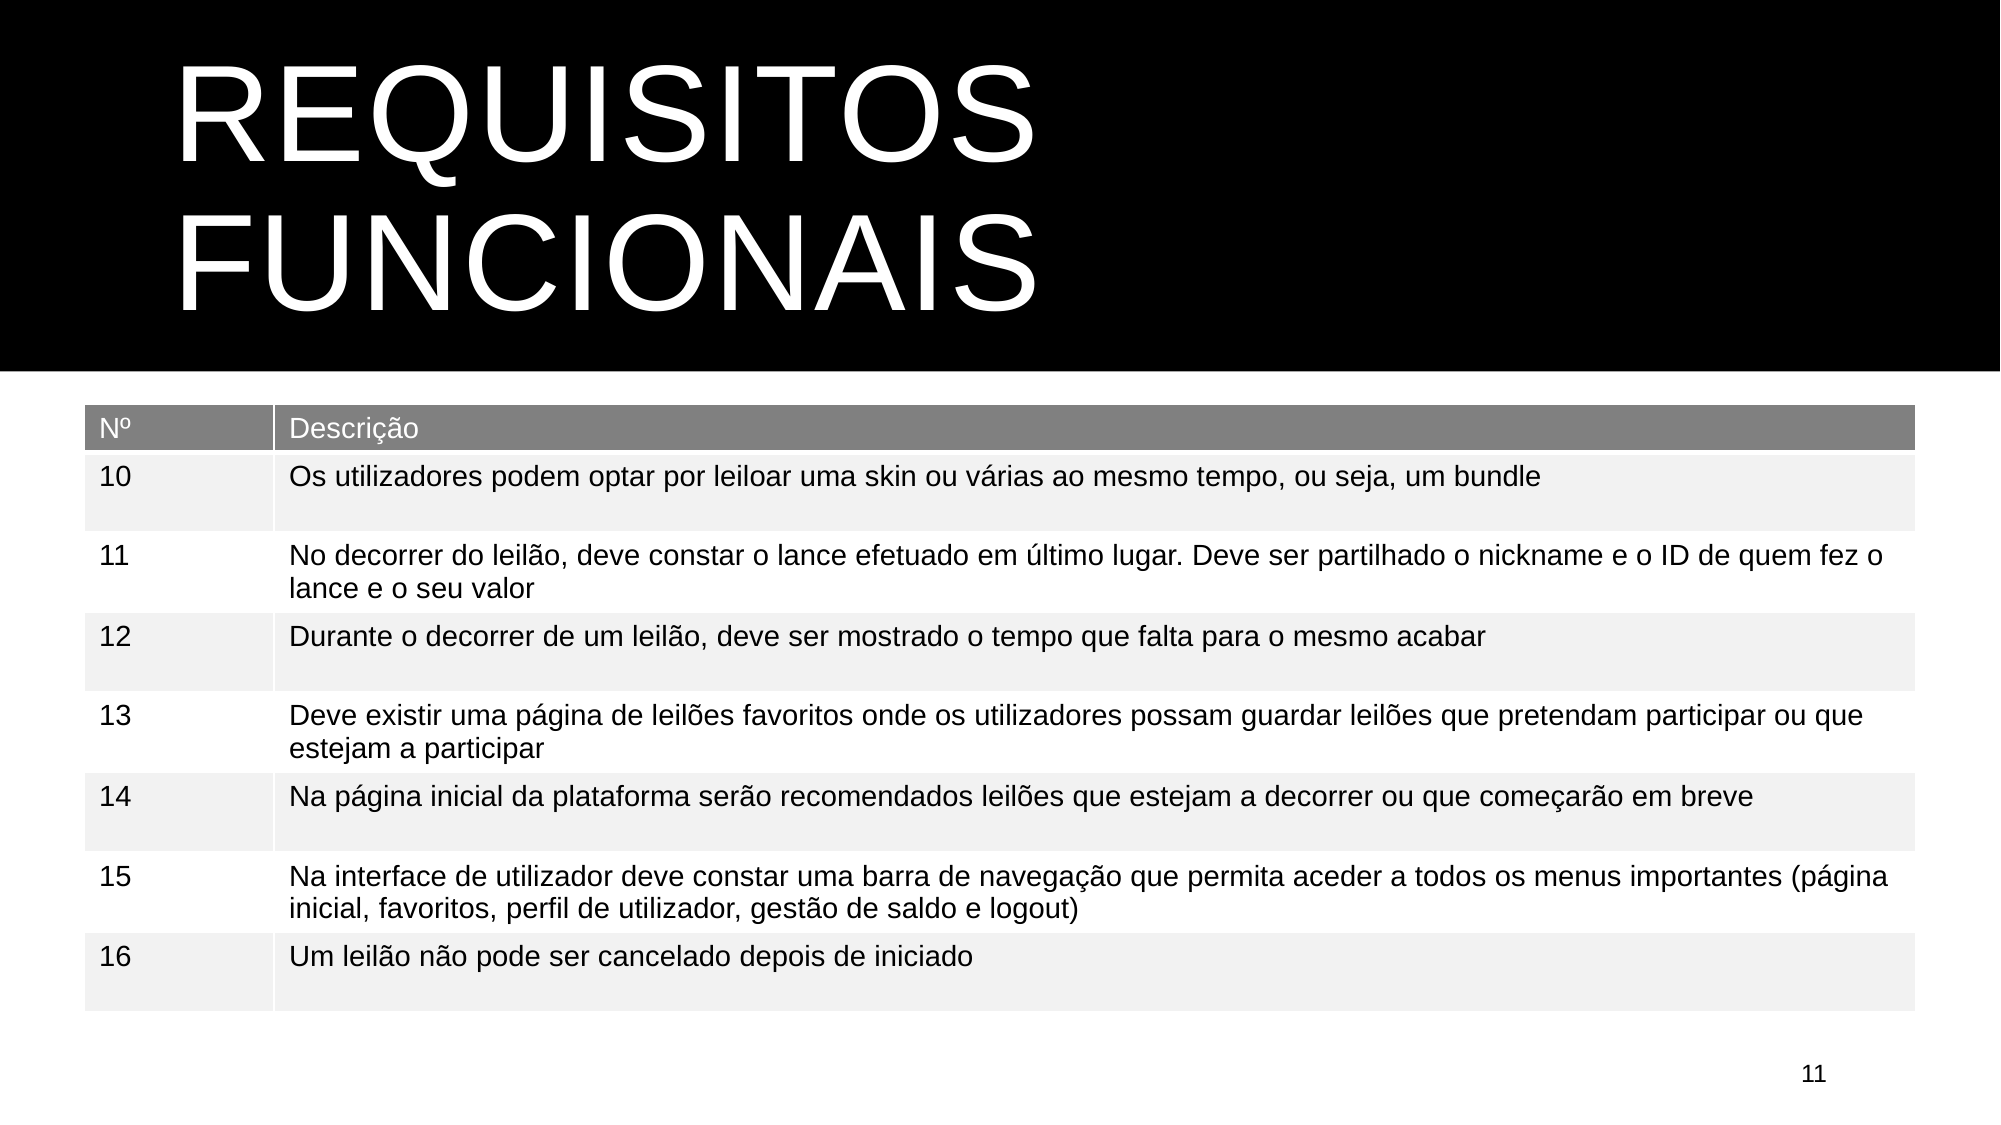

# Requisitos funcionais
| Nº | Descrição |
| --- | --- |
| 10 | Os utilizadores podem optar por leiloar uma skin ou várias ao mesmo tempo, ou seja, um bundle |
| 11 | No decorrer do leilão, deve constar o lance efetuado em último lugar. Deve ser partilhado o nickname e o ID de quem fez o lance e o seu valor |
| 12 | Durante o decorrer de um leilão, deve ser mostrado o tempo que falta para o mesmo acabar |
| 13 | Deve existir uma página de leilões favoritos onde os utilizadores possam guardar leilões que pretendam participar ou que estejam a participar |
| 14 | Na página inicial da plataforma serão recomendados leilões que estejam a decorrer ou que começarão em breve |
| 15 | Na interface de utilizador deve constar uma barra de navegação que permita aceder a todos os menus importantes (página inicial, favoritos, perfil de utilizador, gestão de saldo e logout) |
| 16 | Um leilão não pode ser cancelado depois de iniciado |
11